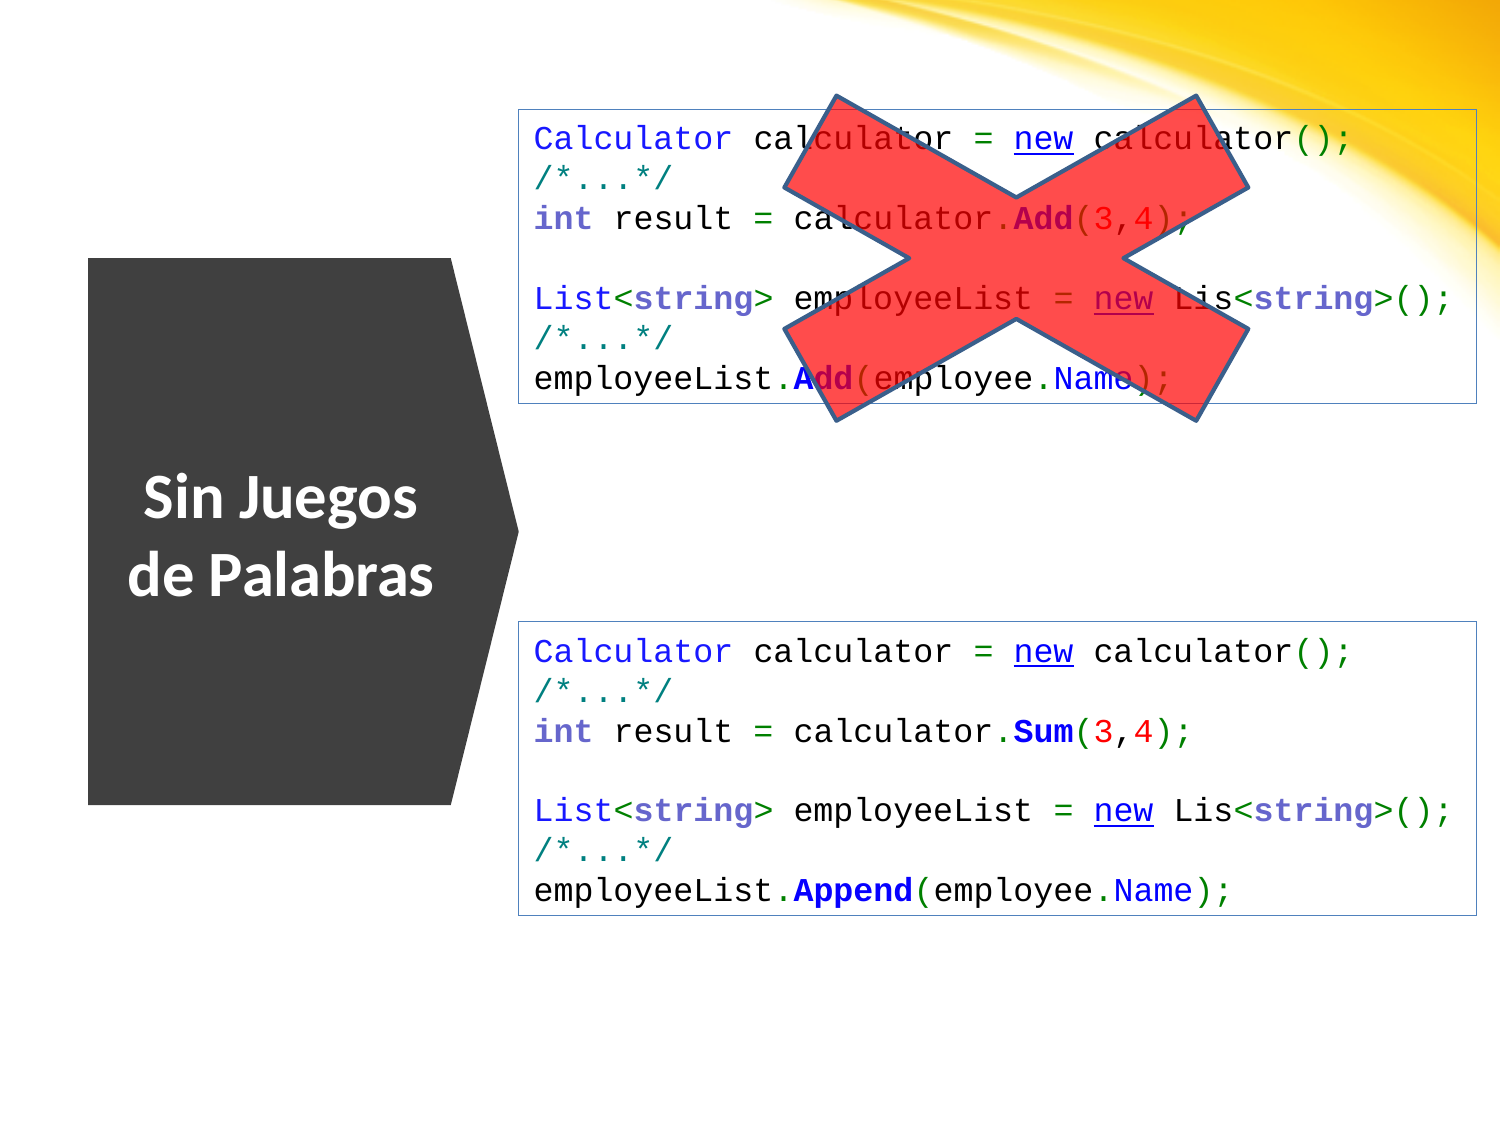

Calculator calculator = new calculator();
/*...*/
int result = calculator.Add(3,4);
List<string> employeeList = new Lis<string>();
/*...*/
employeeList.Add(employee.Name);

# Sin Juegos de Palabras
Calculator calculator = new calculator();
/*...*/
int result = calculator.Sum(3,4);
List<string> employeeList = new Lis<string>();
/*...*/
employeeList.Append(employee.Name);